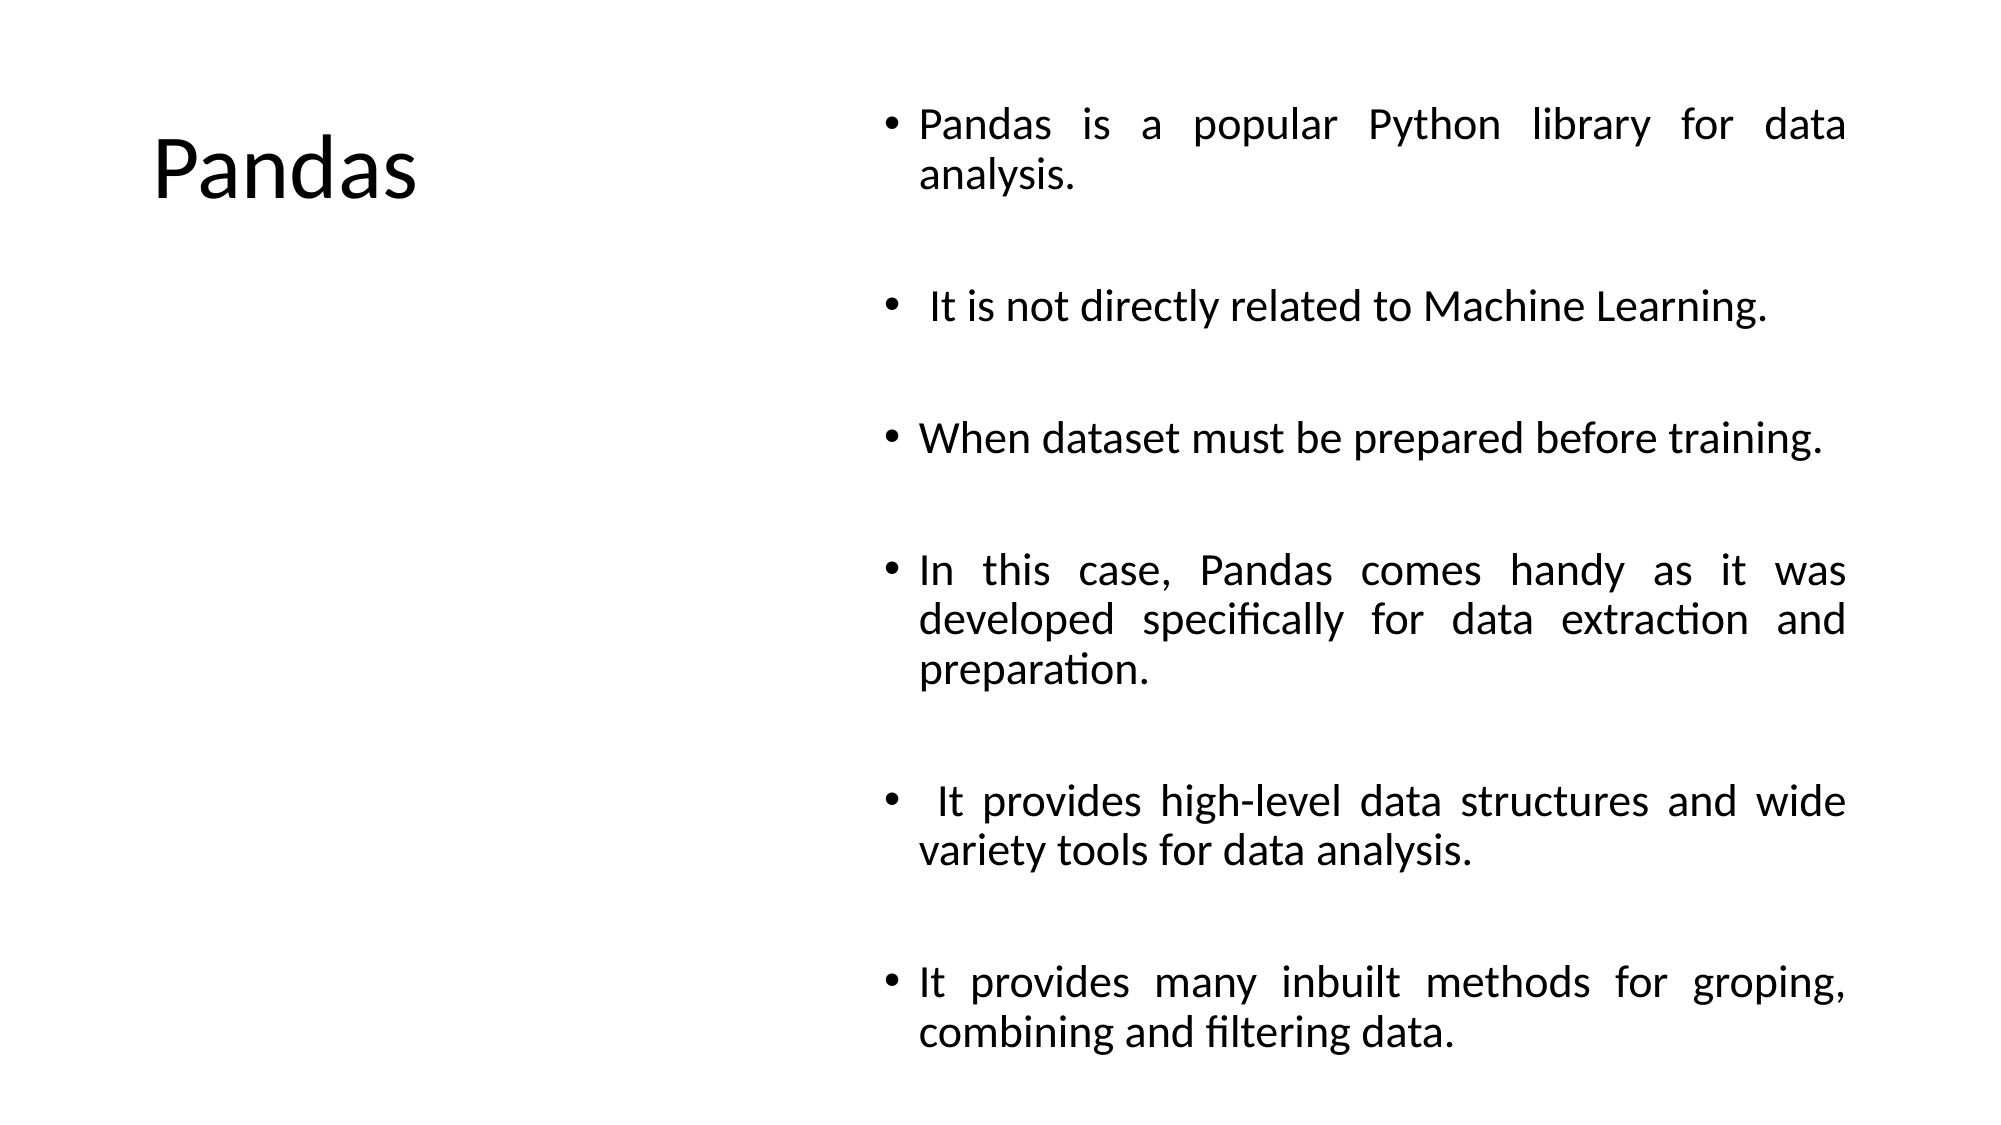

# Pandas
Pandas is a popular Python library for data analysis.

 It is not directly related to Machine Learning.

When dataset must be prepared before training.

In this case, Pandas comes handy as it was developed specifically for data extraction and preparation.

 It provides high-level data structures and wide variety tools for data analysis.

It provides many inbuilt methods for groping, combining and filtering data.